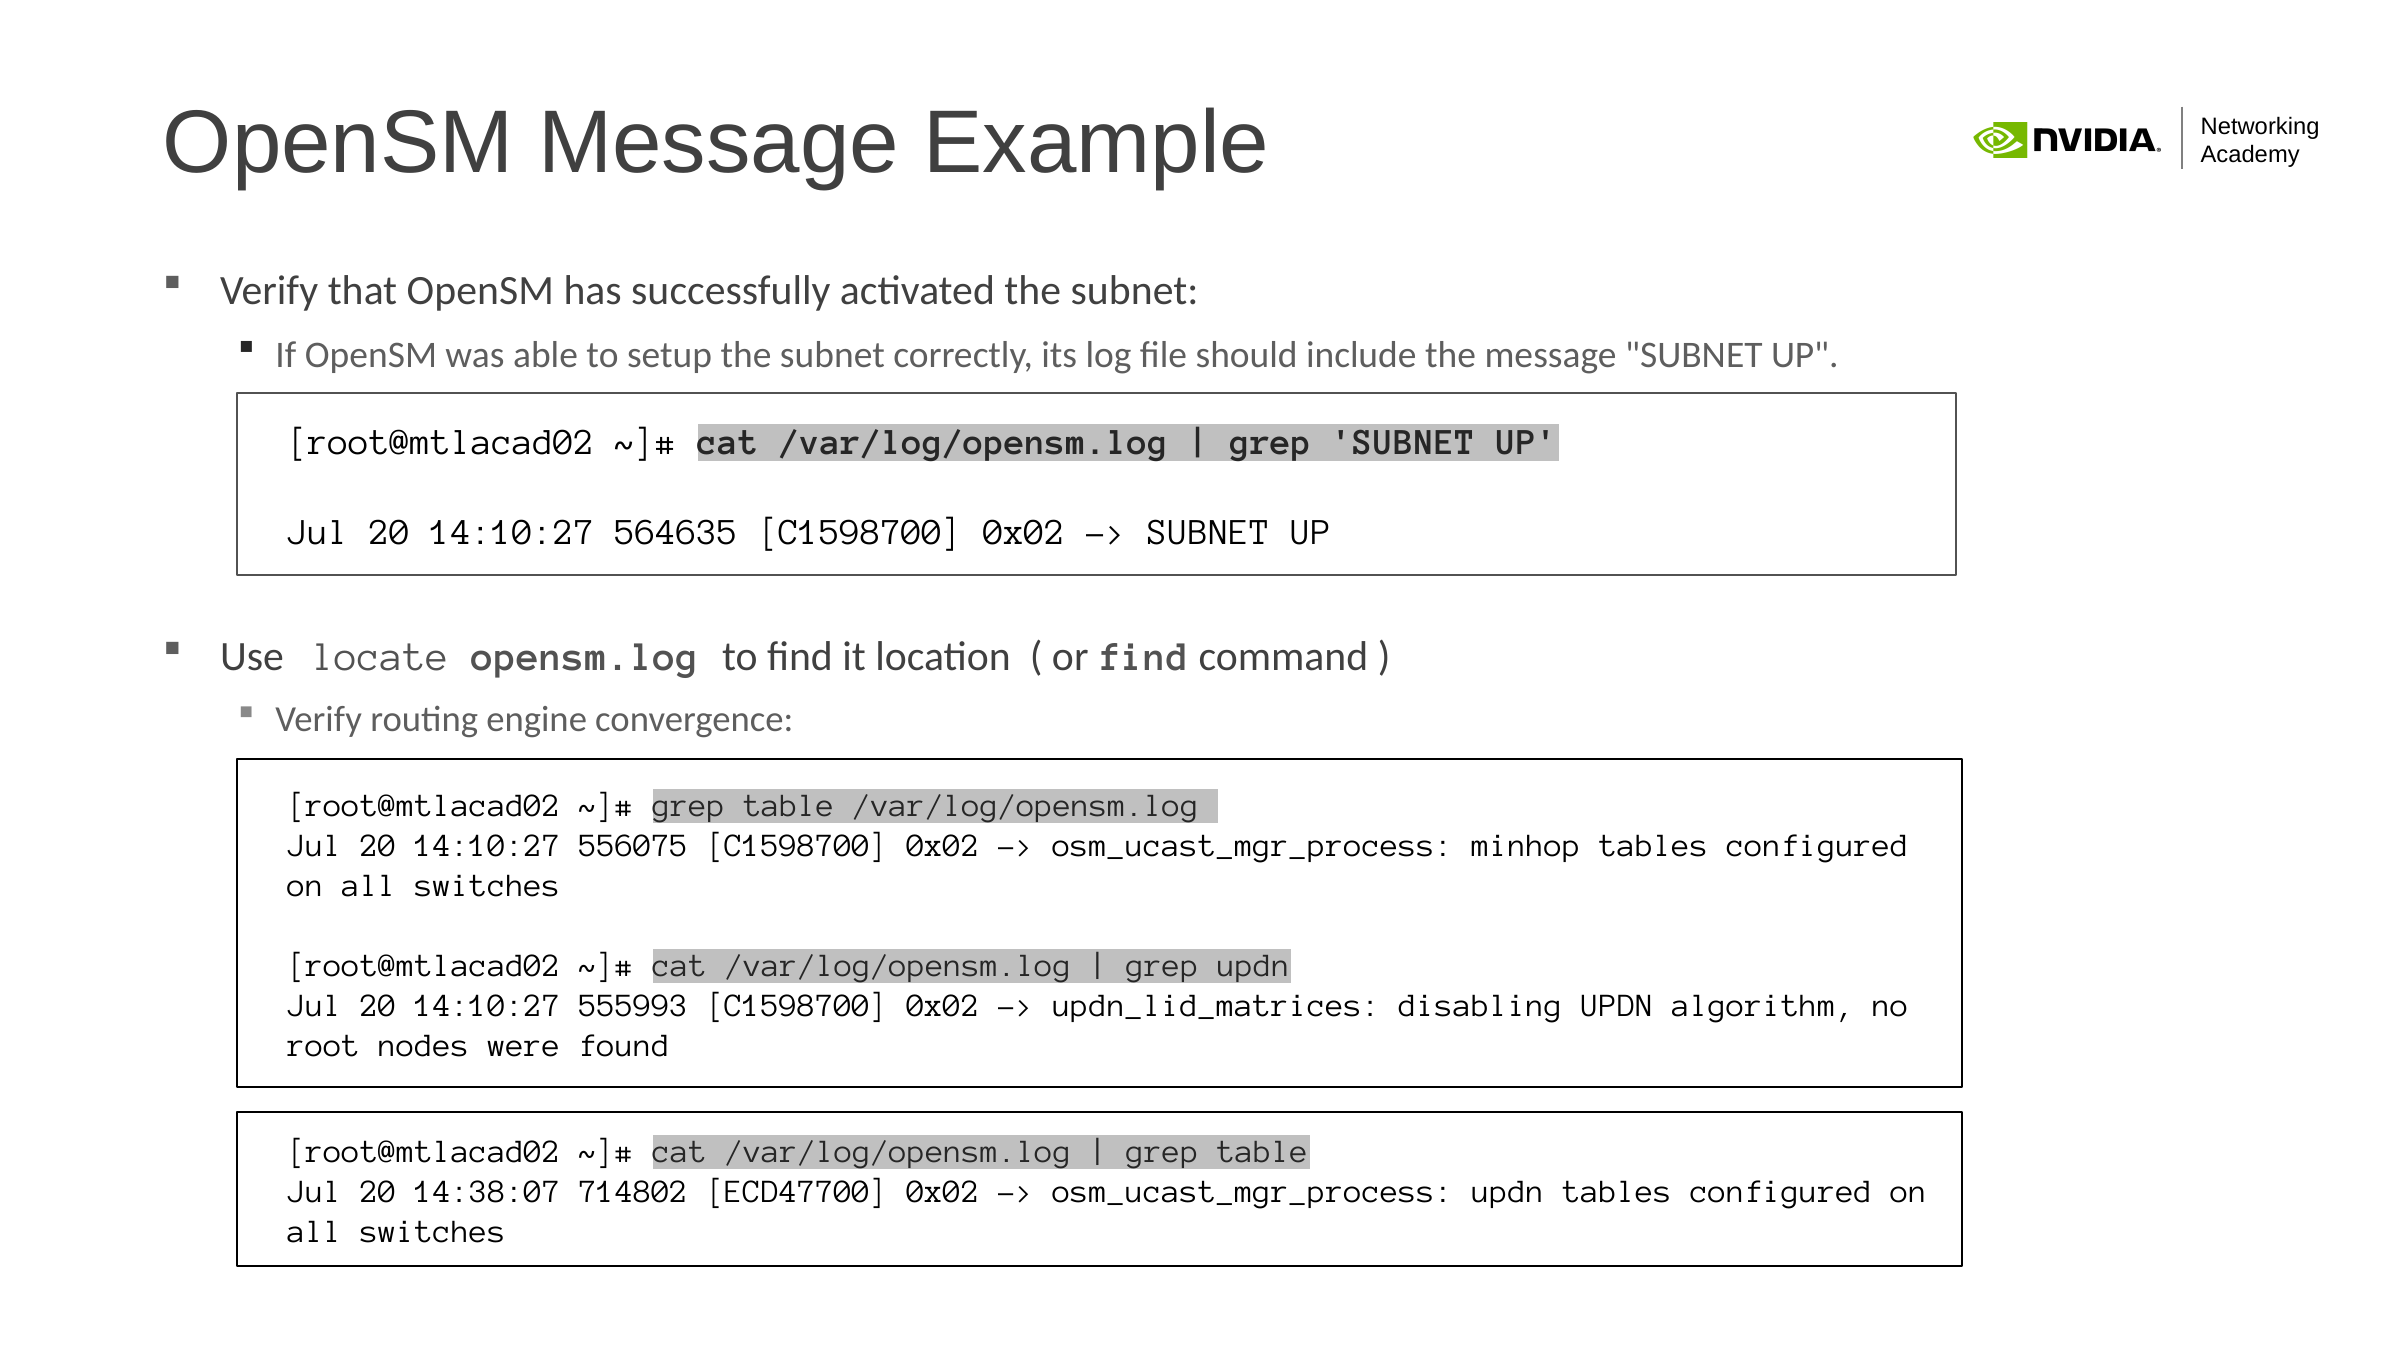

# OpenSM Message Example
Verify that OpenSM has successfully activated the subnet:
If OpenSM was able to setup the subnet correctly, its log file should include the message "SUBNET UP".

Use   locate opensm.log to find it location  ( or find command )
Verify routing engine convergence:

[root@mtlacad02 ~]# cat /var/log/opensm.log | grep 'SUBNET UP'

Jul 20 14:10:27 564635 [C1598700] 0x02 -> SUBNET UP
[root@mtlacad02 ~]# grep table /var/log/opensm.log
Jul 20 14:10:27 556075 [C1598700] 0x02 -> osm_ucast_mgr_process: minhop tables configured on all switches

[root@mtlacad02 ~]# cat /var/log/opensm.log | grep updn
Jul 20 14:10:27 555993 [C1598700] 0x02 -> updn_lid_matrices: disabling UPDN algorithm, no root nodes were found
[root@mtlacad02 ~]# cat /var/log/opensm.log | grep table
Jul 20 14:38:07 714802 [ECD47700] 0x02 -> osm_ucast_mgr_process: updn tables configured on all switches